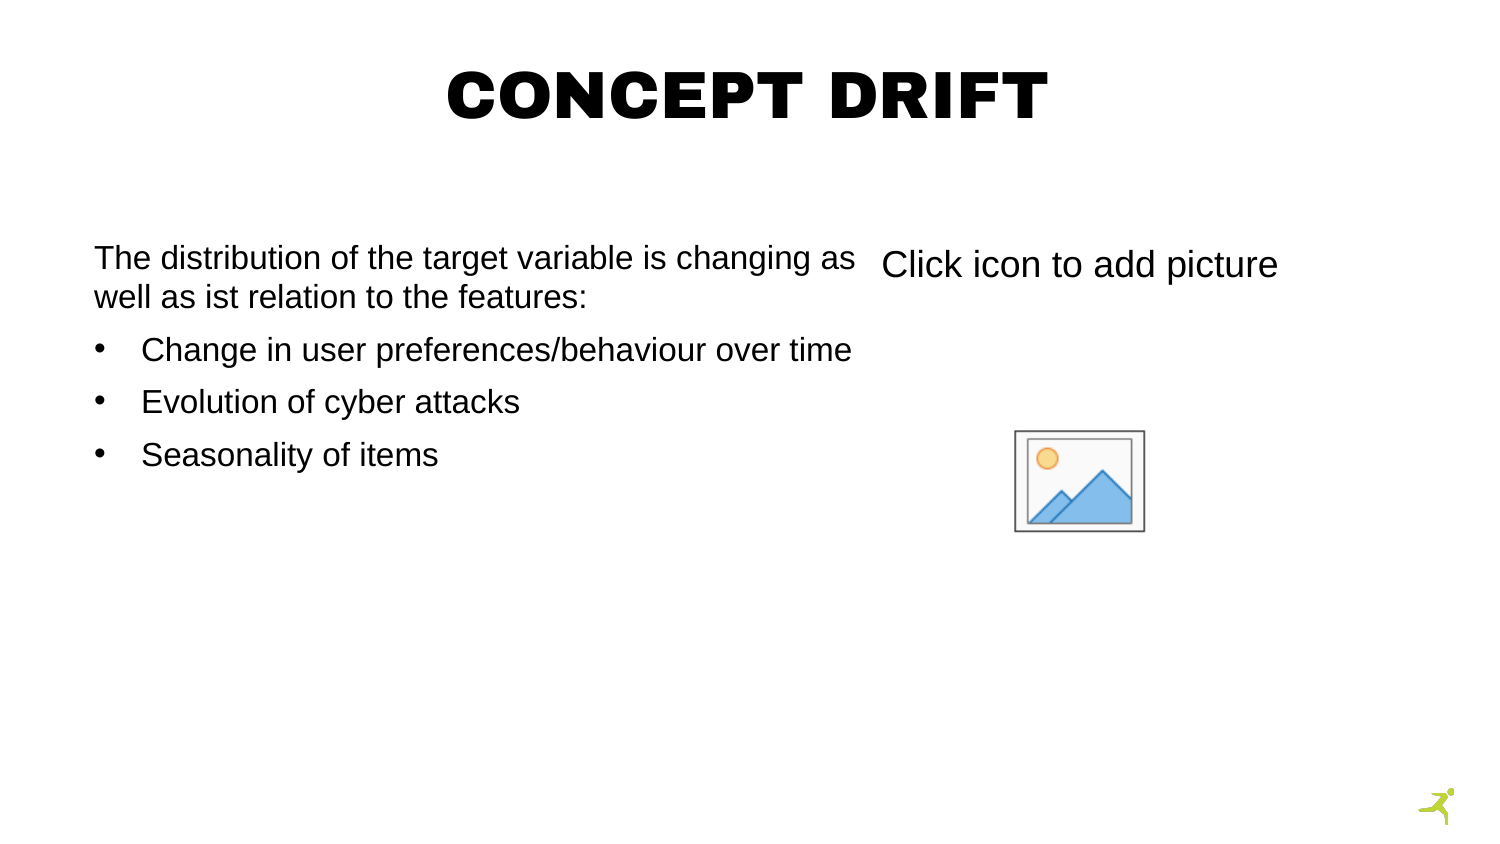

# Concept Drift

The distribution of the target variable is changing as well as ist relation to the features:
Change in user preferences/behaviour over time
Evolution of cyber attacks
Seasonality of items